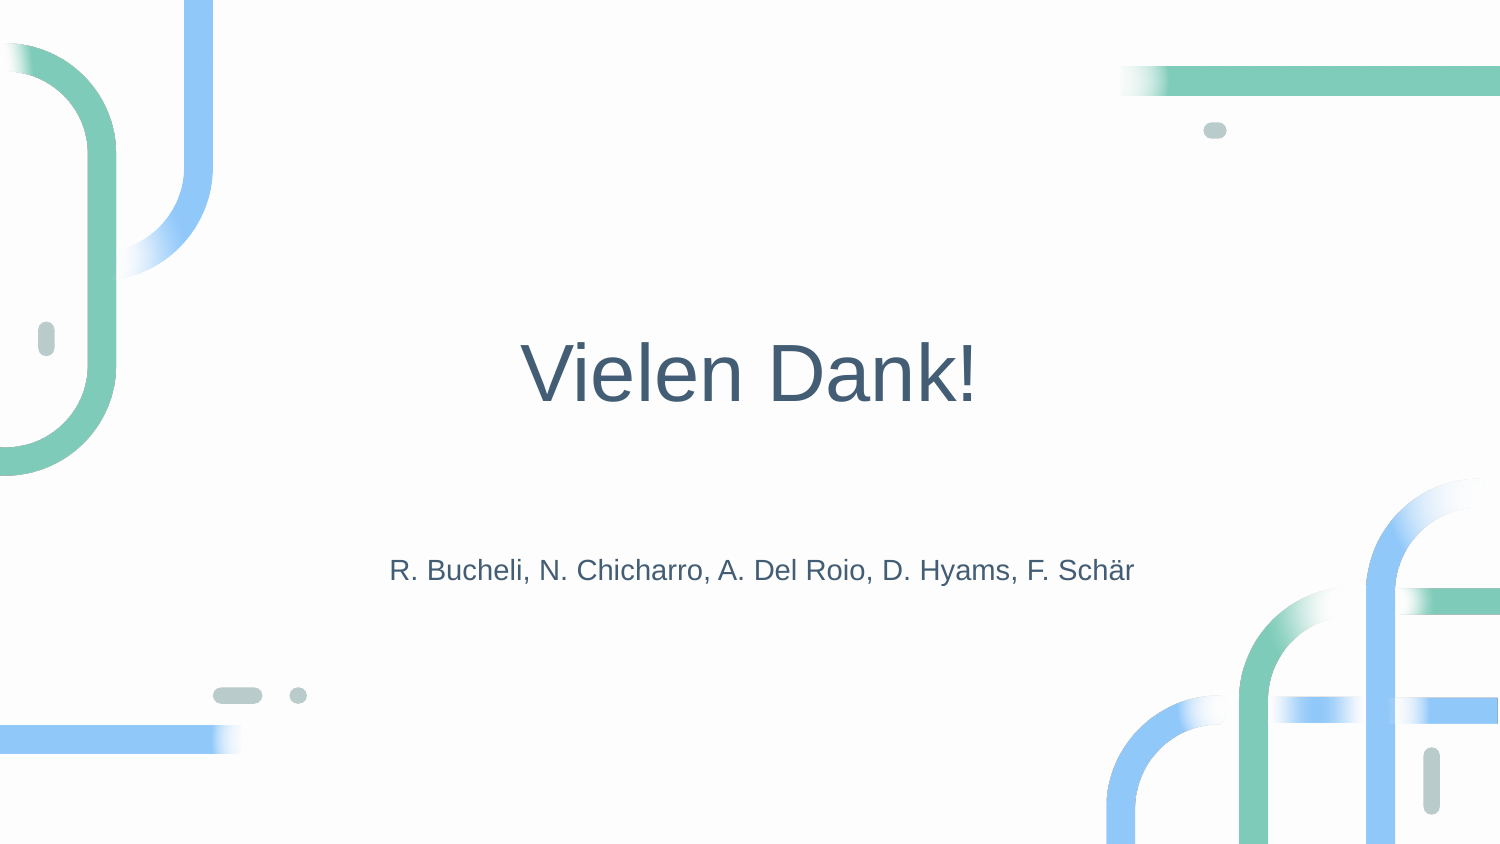

# Vielen Dank!
R. Bucheli, N. Chicharro, A. Del Roio, D. Hyams, F. Schär